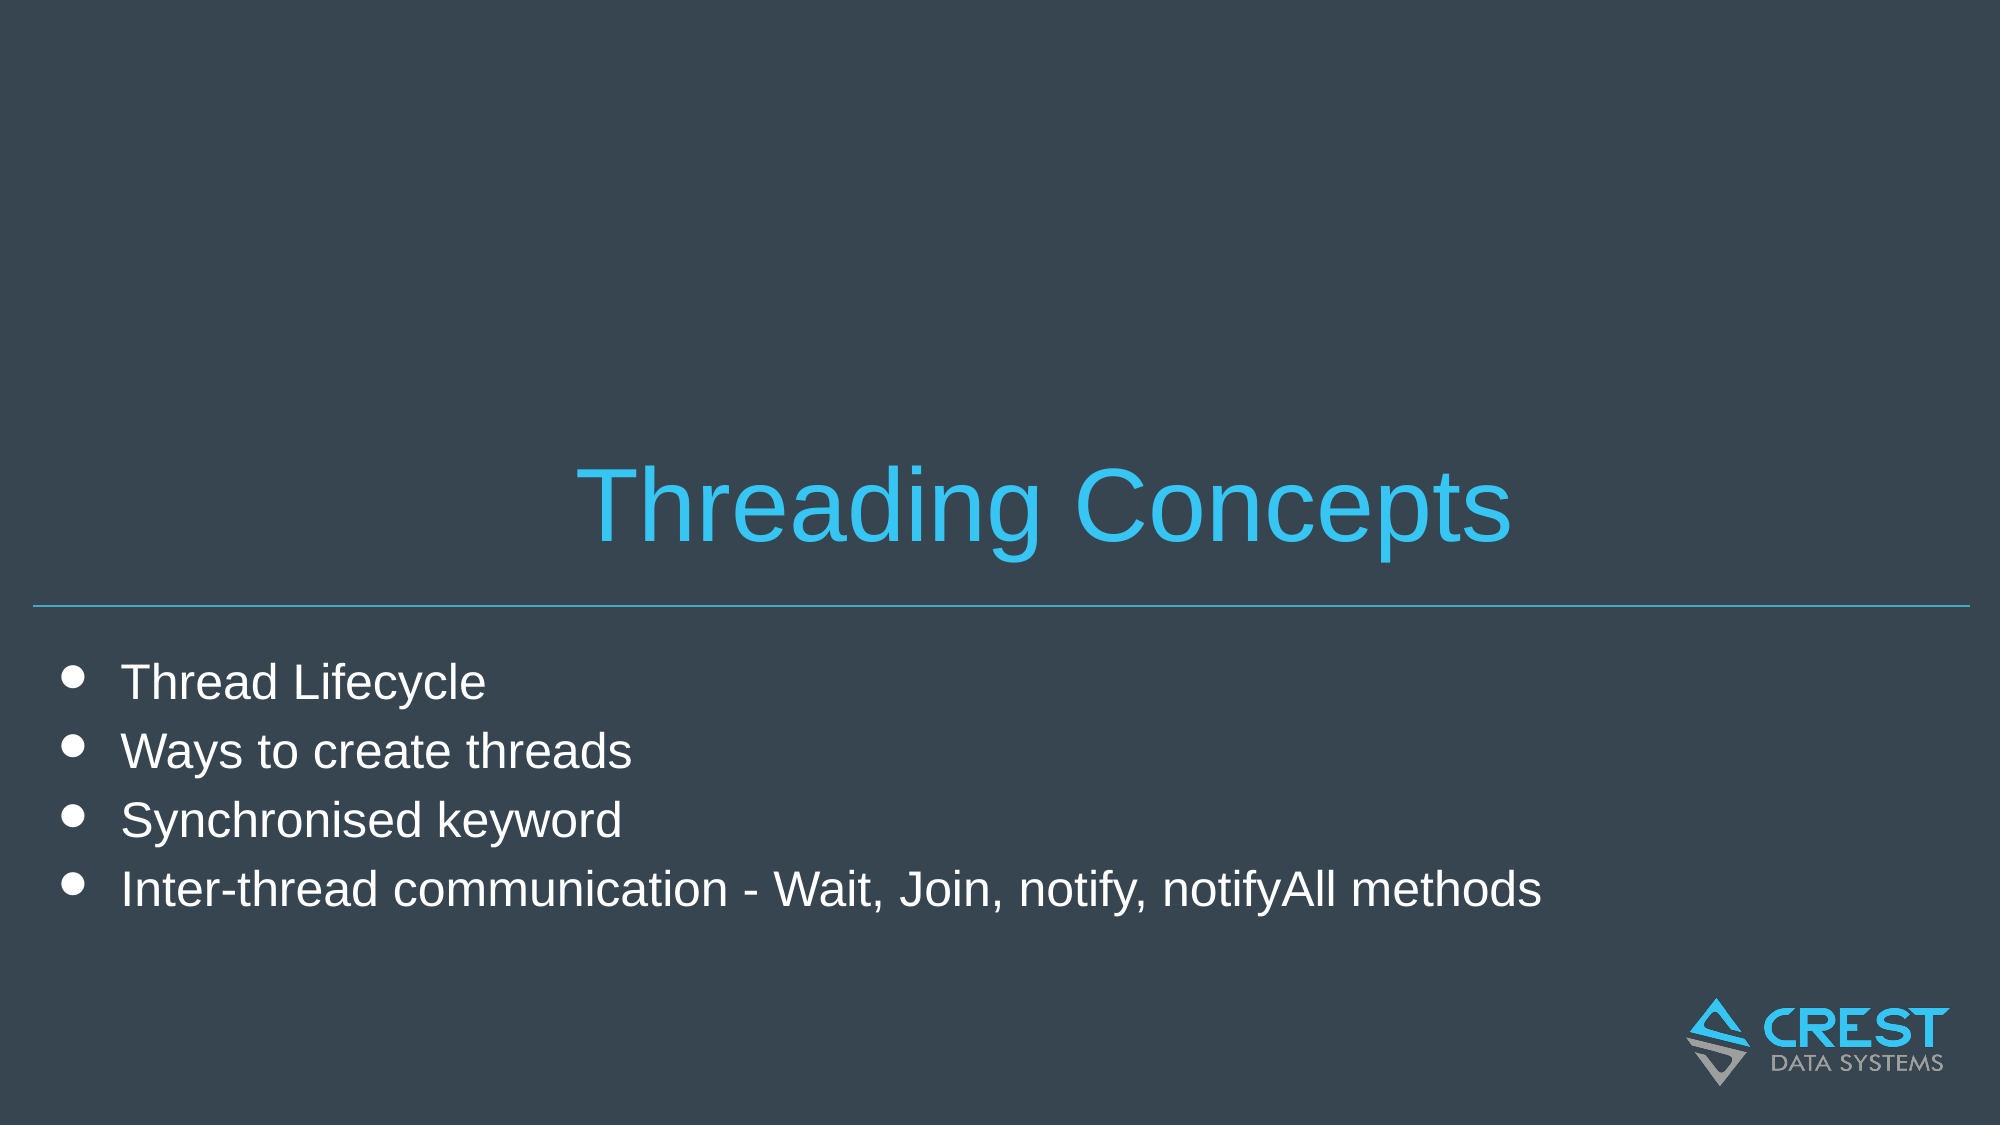

# Threading Concepts
Thread Lifecycle
Ways to create threads
Synchronised keyword
Inter-thread communication - Wait, Join, notify, notifyAll methods